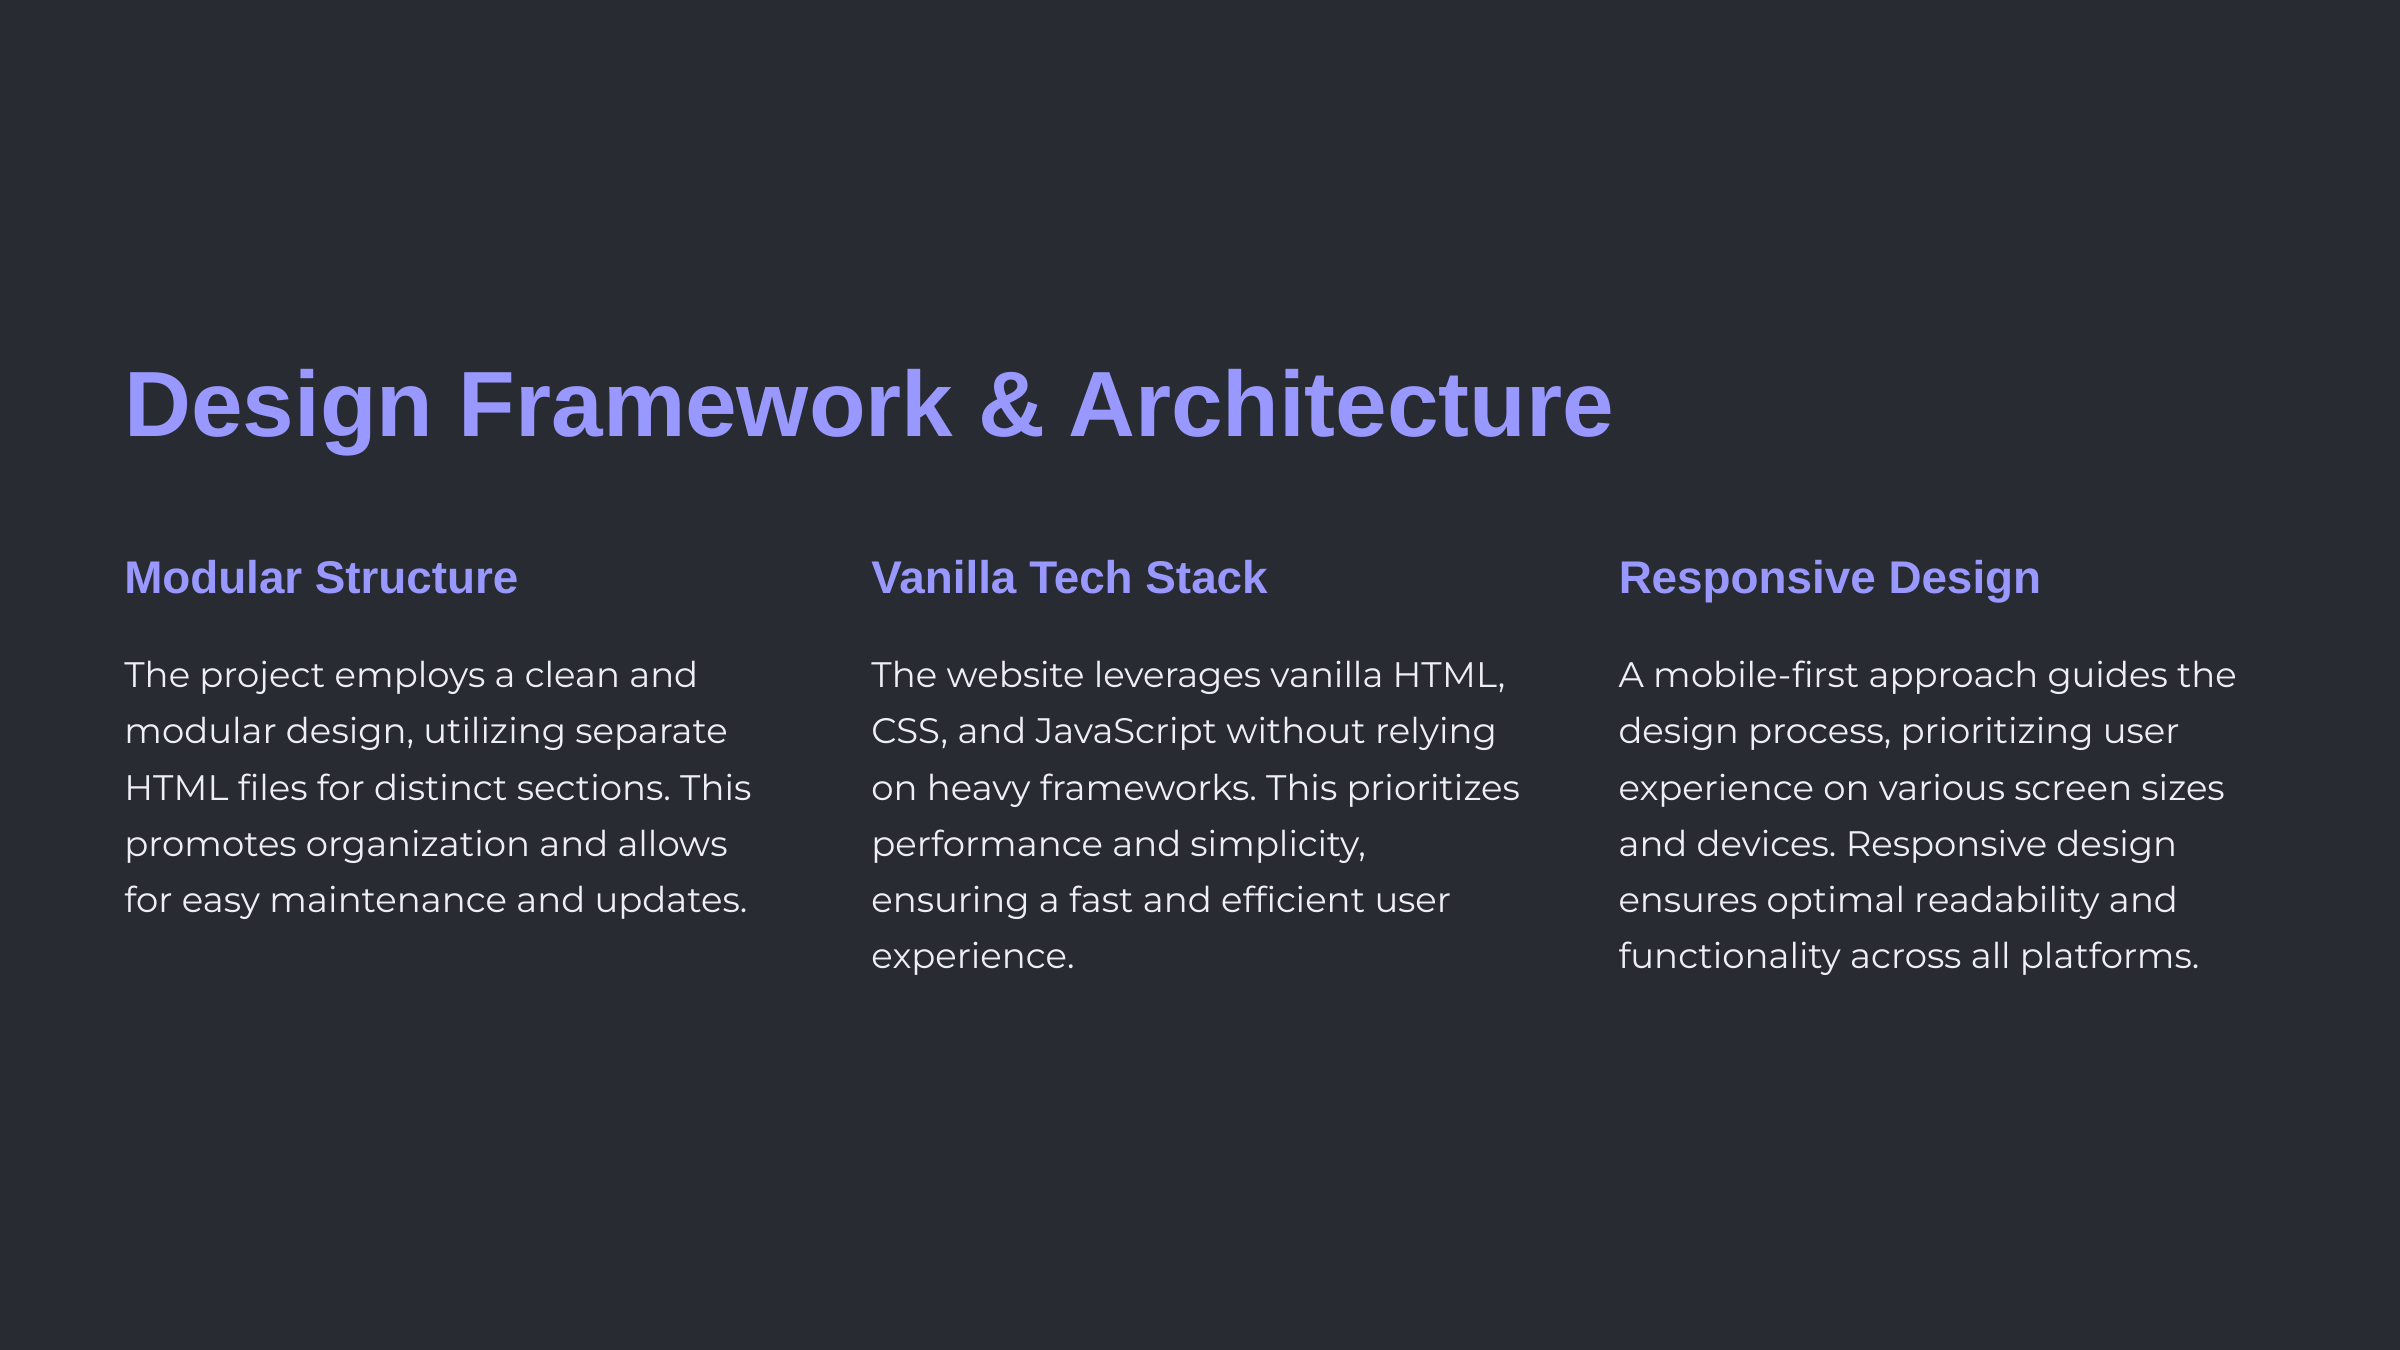

Design Framework & Architecture
Modular Structure
Vanilla Tech Stack
Responsive Design
The project employs a clean and modular design, utilizing separate HTML files for distinct sections. This promotes organization and allows for easy maintenance and updates.
The website leverages vanilla HTML, CSS, and JavaScript without relying on heavy frameworks. This prioritizes performance and simplicity, ensuring a fast and efficient user experience.
A mobile-first approach guides the design process, prioritizing user experience on various screen sizes and devices. Responsive design ensures optimal readability and functionality across all platforms.